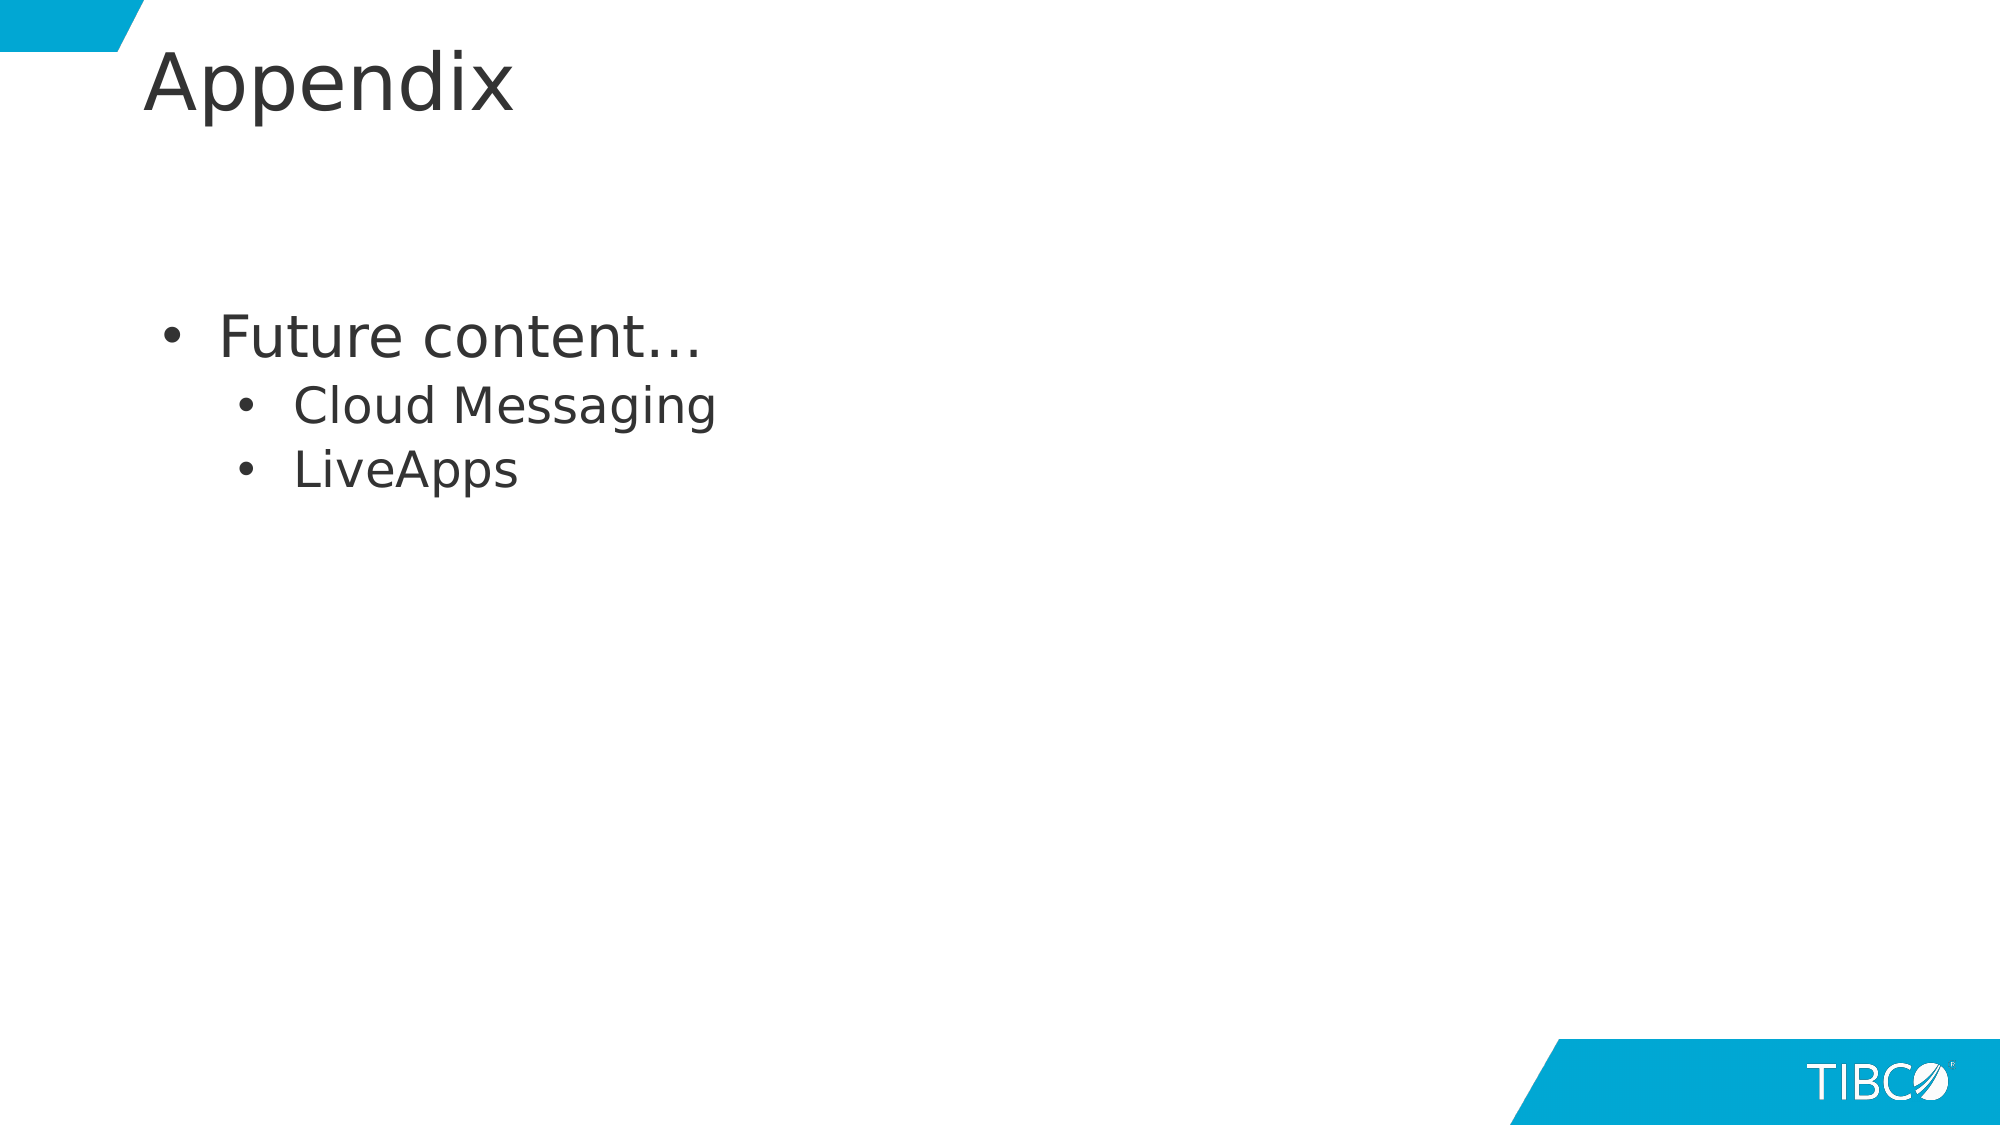

# Appendix
Future content…
Cloud Messaging
LiveApps